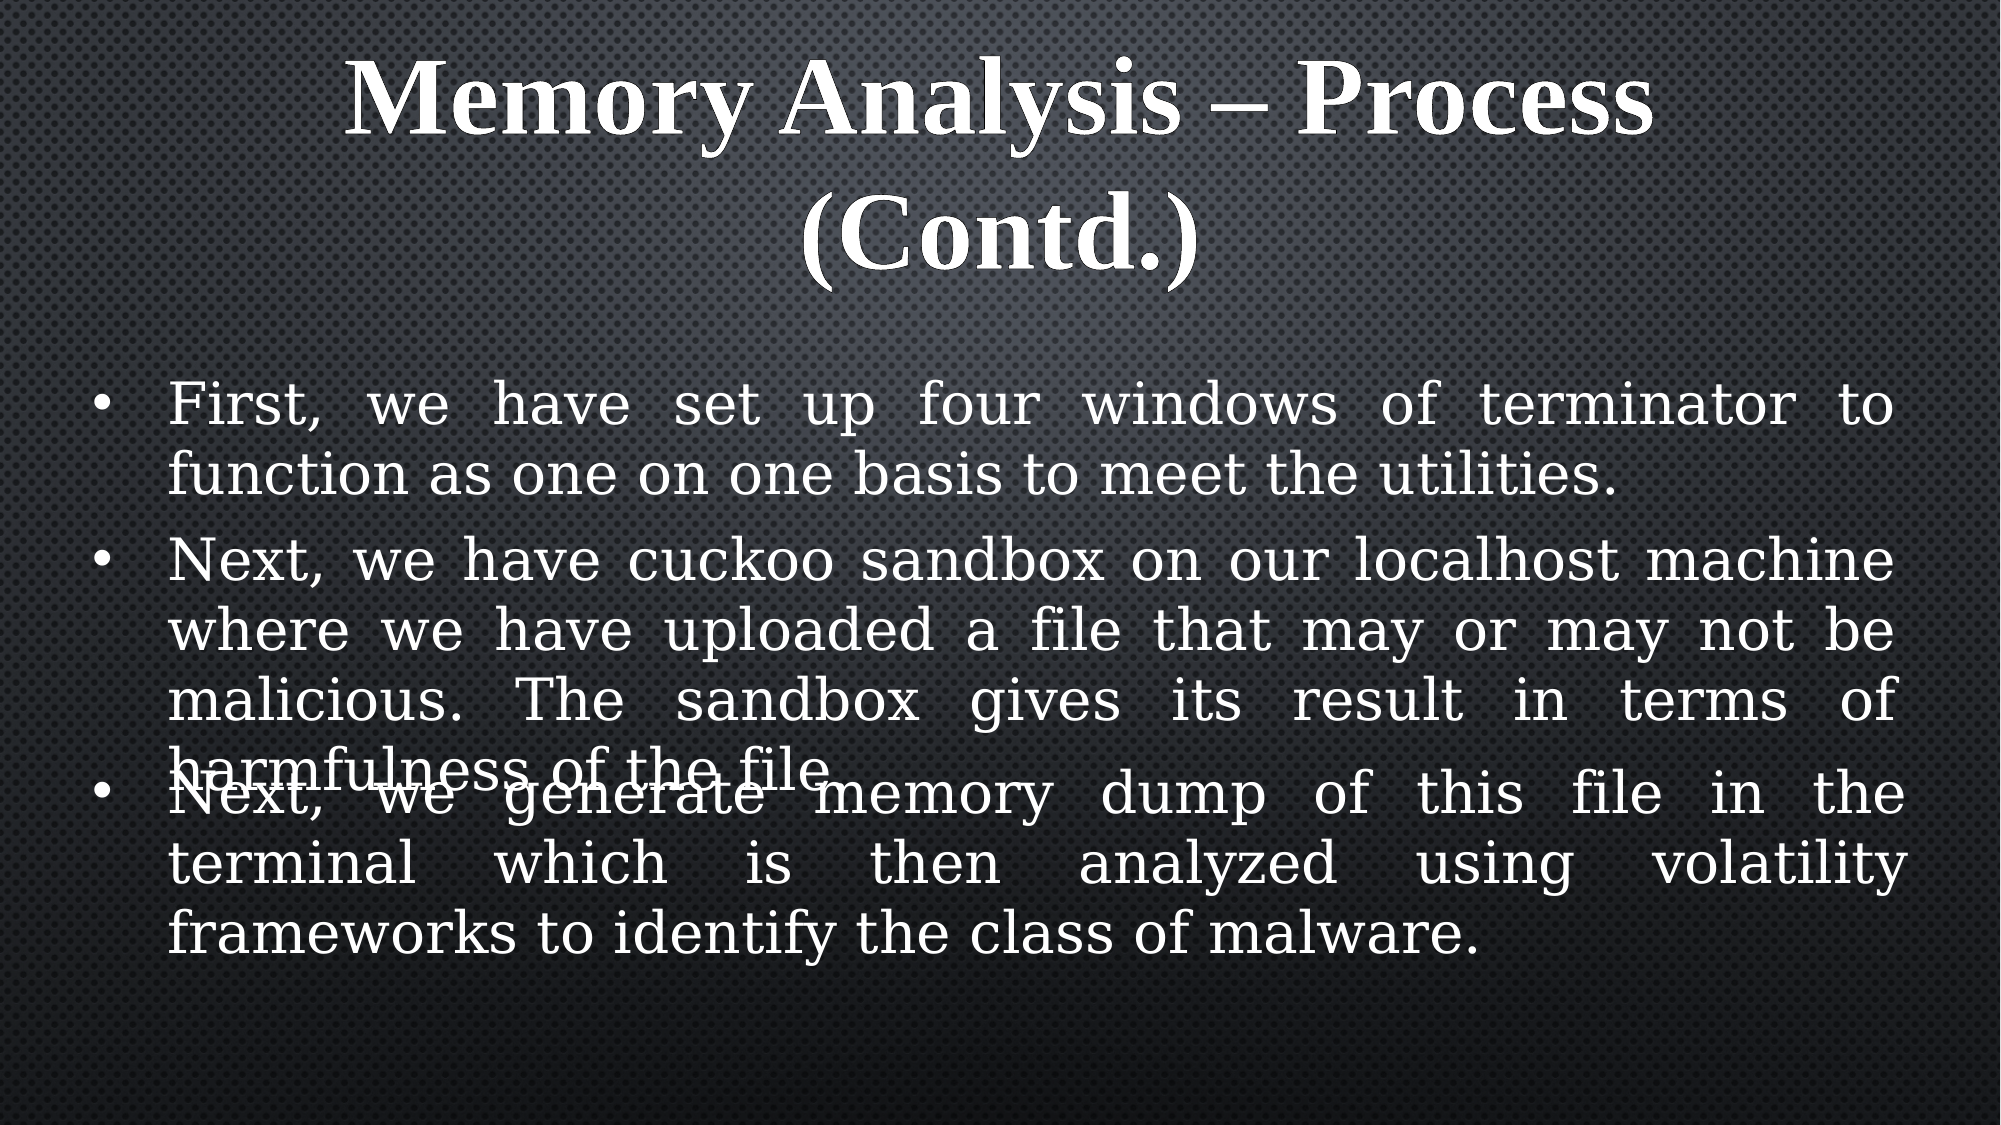

Memory Analysis – Process
(Contd.)
First, we have set up four windows of terminator to function as one on one basis to meet the utilities.
Next, we have cuckoo sandbox on our localhost machine where we have uploaded a file that may or may not be malicious. The sandbox gives its result in terms of harmfulness of the file.
Next, we generate memory dump of this file in the terminal which is then analyzed using volatility frameworks to identify the class of malware.